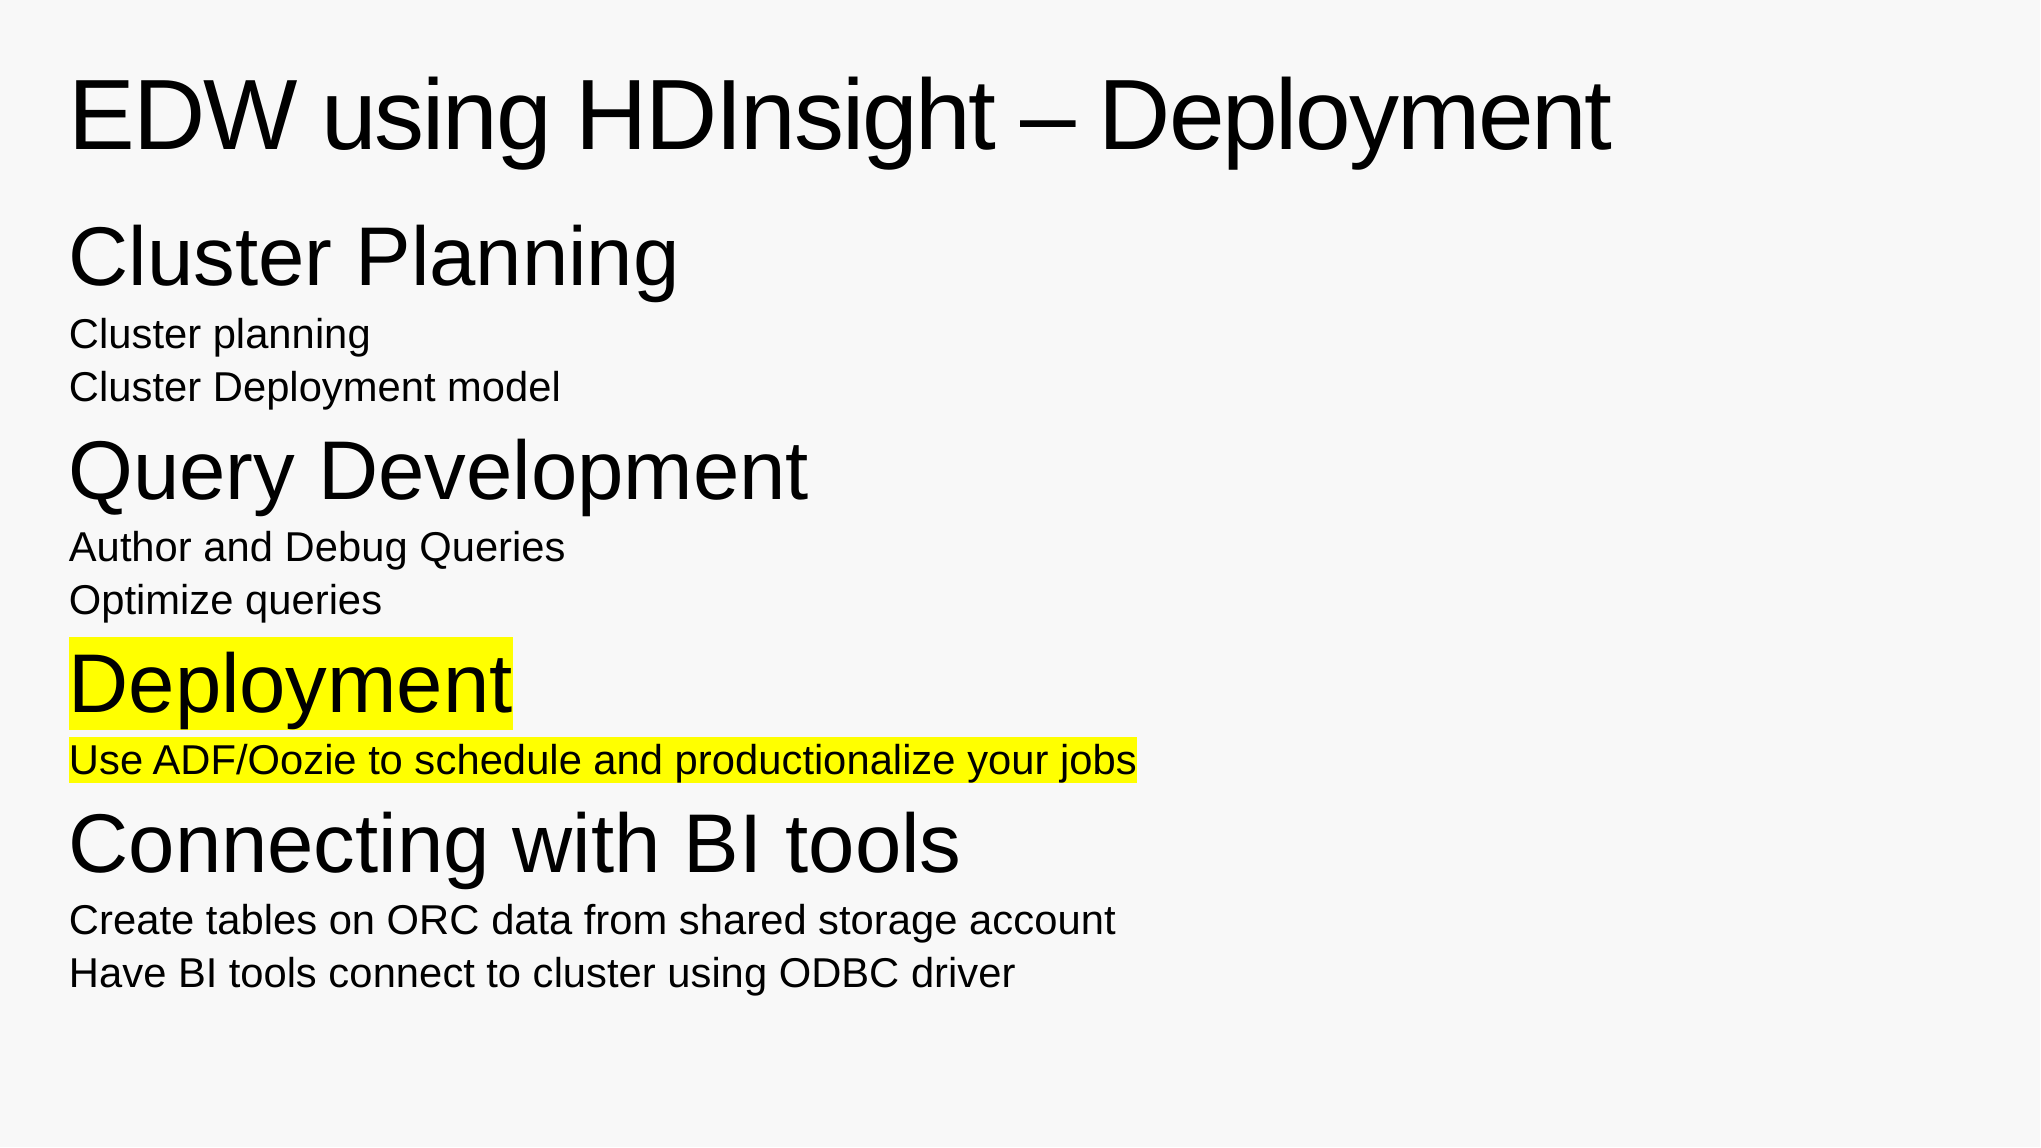

# EDW using HDInsight – Deployment
Cluster Planning
Cluster planning
Cluster Deployment model
Query Development
Author and Debug Queries
Optimize queries
Deployment
Use ADF/Oozie to schedule and productionalize your jobs
Connecting with BI tools
Create tables on ORC data from shared storage account
Have BI tools connect to cluster using ODBC driver